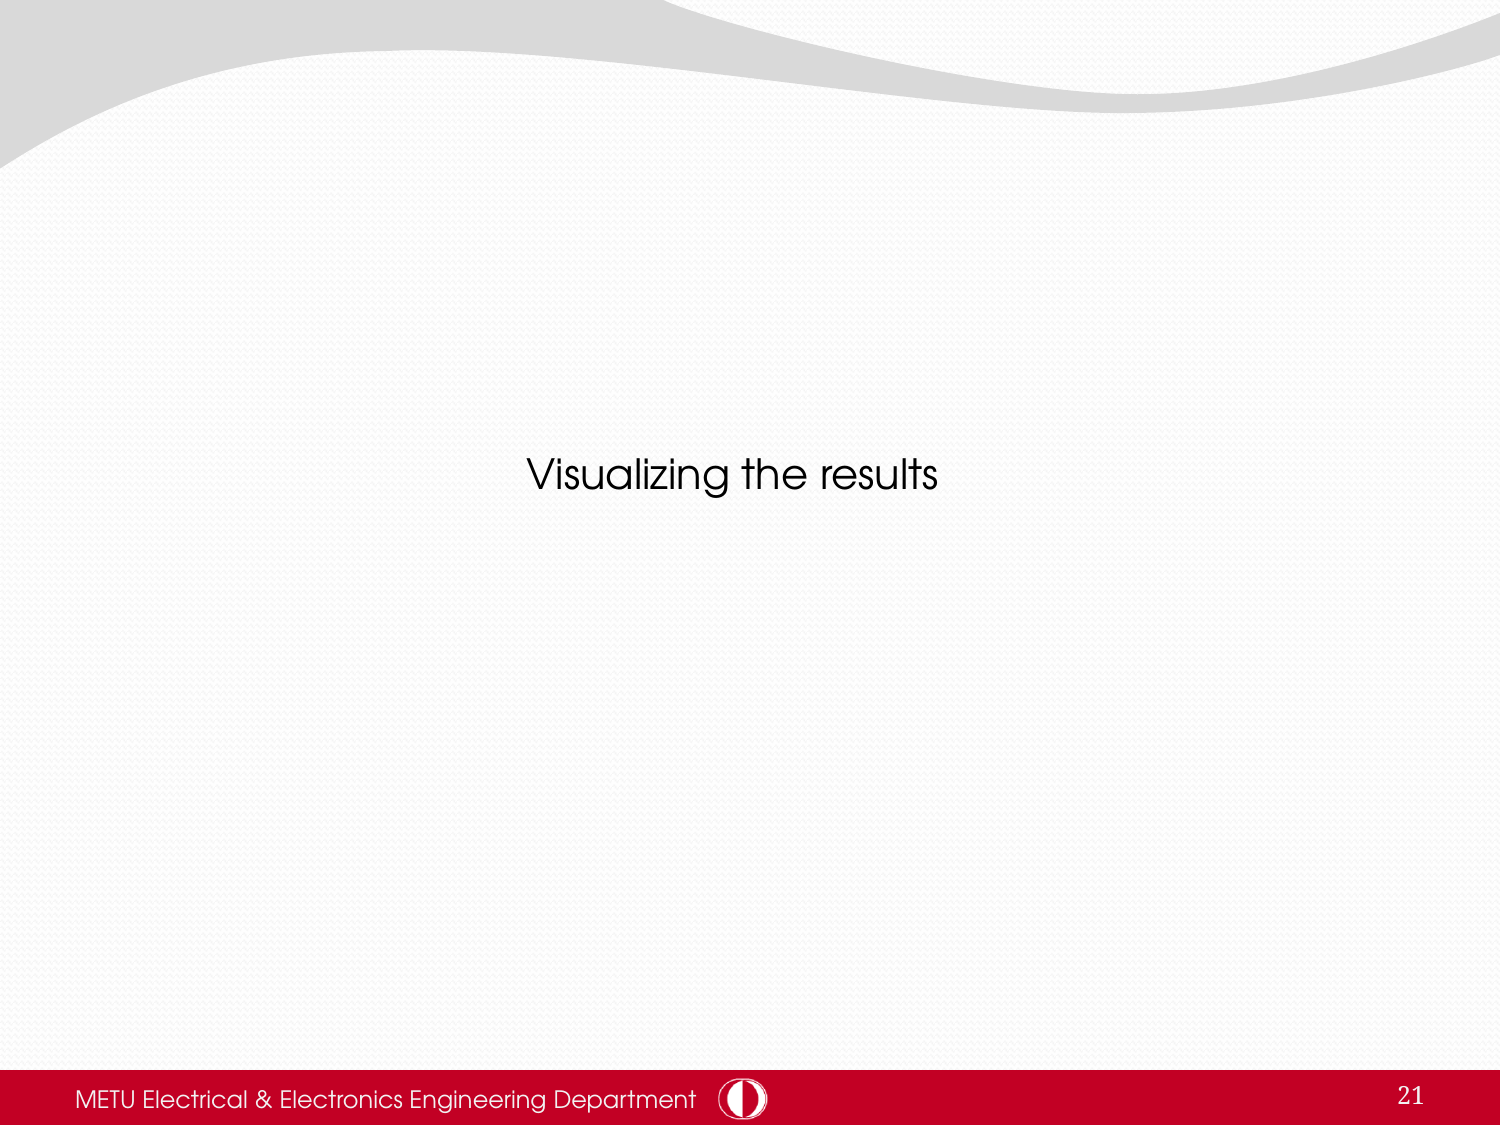

Visualizing the results

METU Electrical & Electronics Engineering Department
21